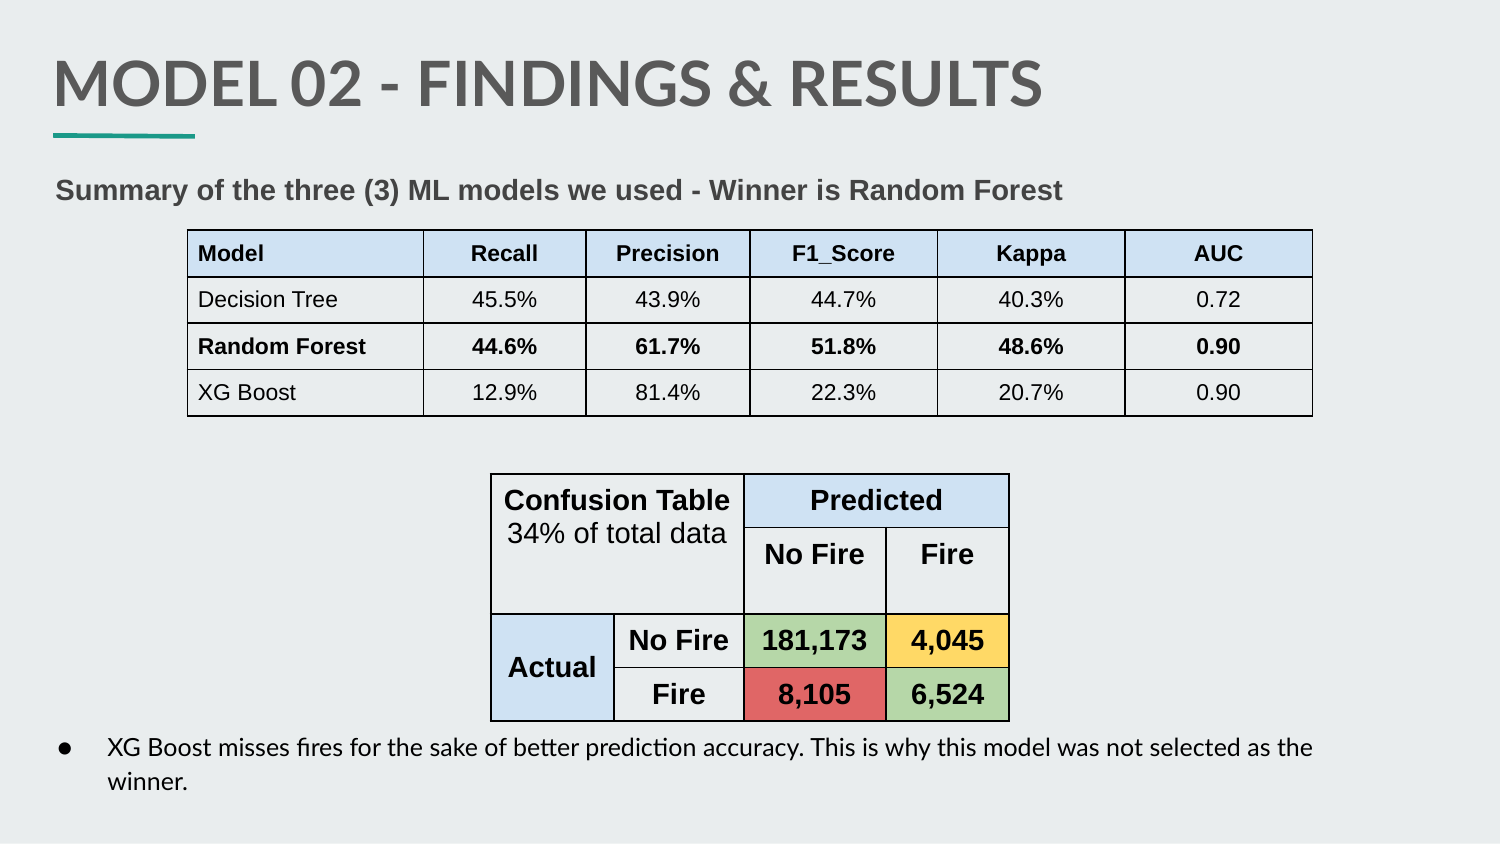

MODEL 02 - FINDINGS & RESULTS
Summary of the three (3) ML models we used - Winner is Random Forest
| Model | Recall | Precision | F1\_Score | Kappa | AUC |
| --- | --- | --- | --- | --- | --- |
| Decision Tree | 45.5% | 43.9% | 44.7% | 40.3% | 0.72 |
| Random Forest | 44.6% | 61.7% | 51.8% | 48.6% | 0.90 |
| XG Boost | 12.9% | 81.4% | 22.3% | 20.7% | 0.90 |
| Confusion Table 34% of total data |  | Predicted |  |
| --- | --- | --- | --- |
|  |  | No Fire | Fire |
| Actual | No Fire | 181,173 | 4,045 |
|  | Fire | 8,105 | 6,524 |
XG Boost misses fires for the sake of better prediction accuracy. This is why this model was not selected as the winner.